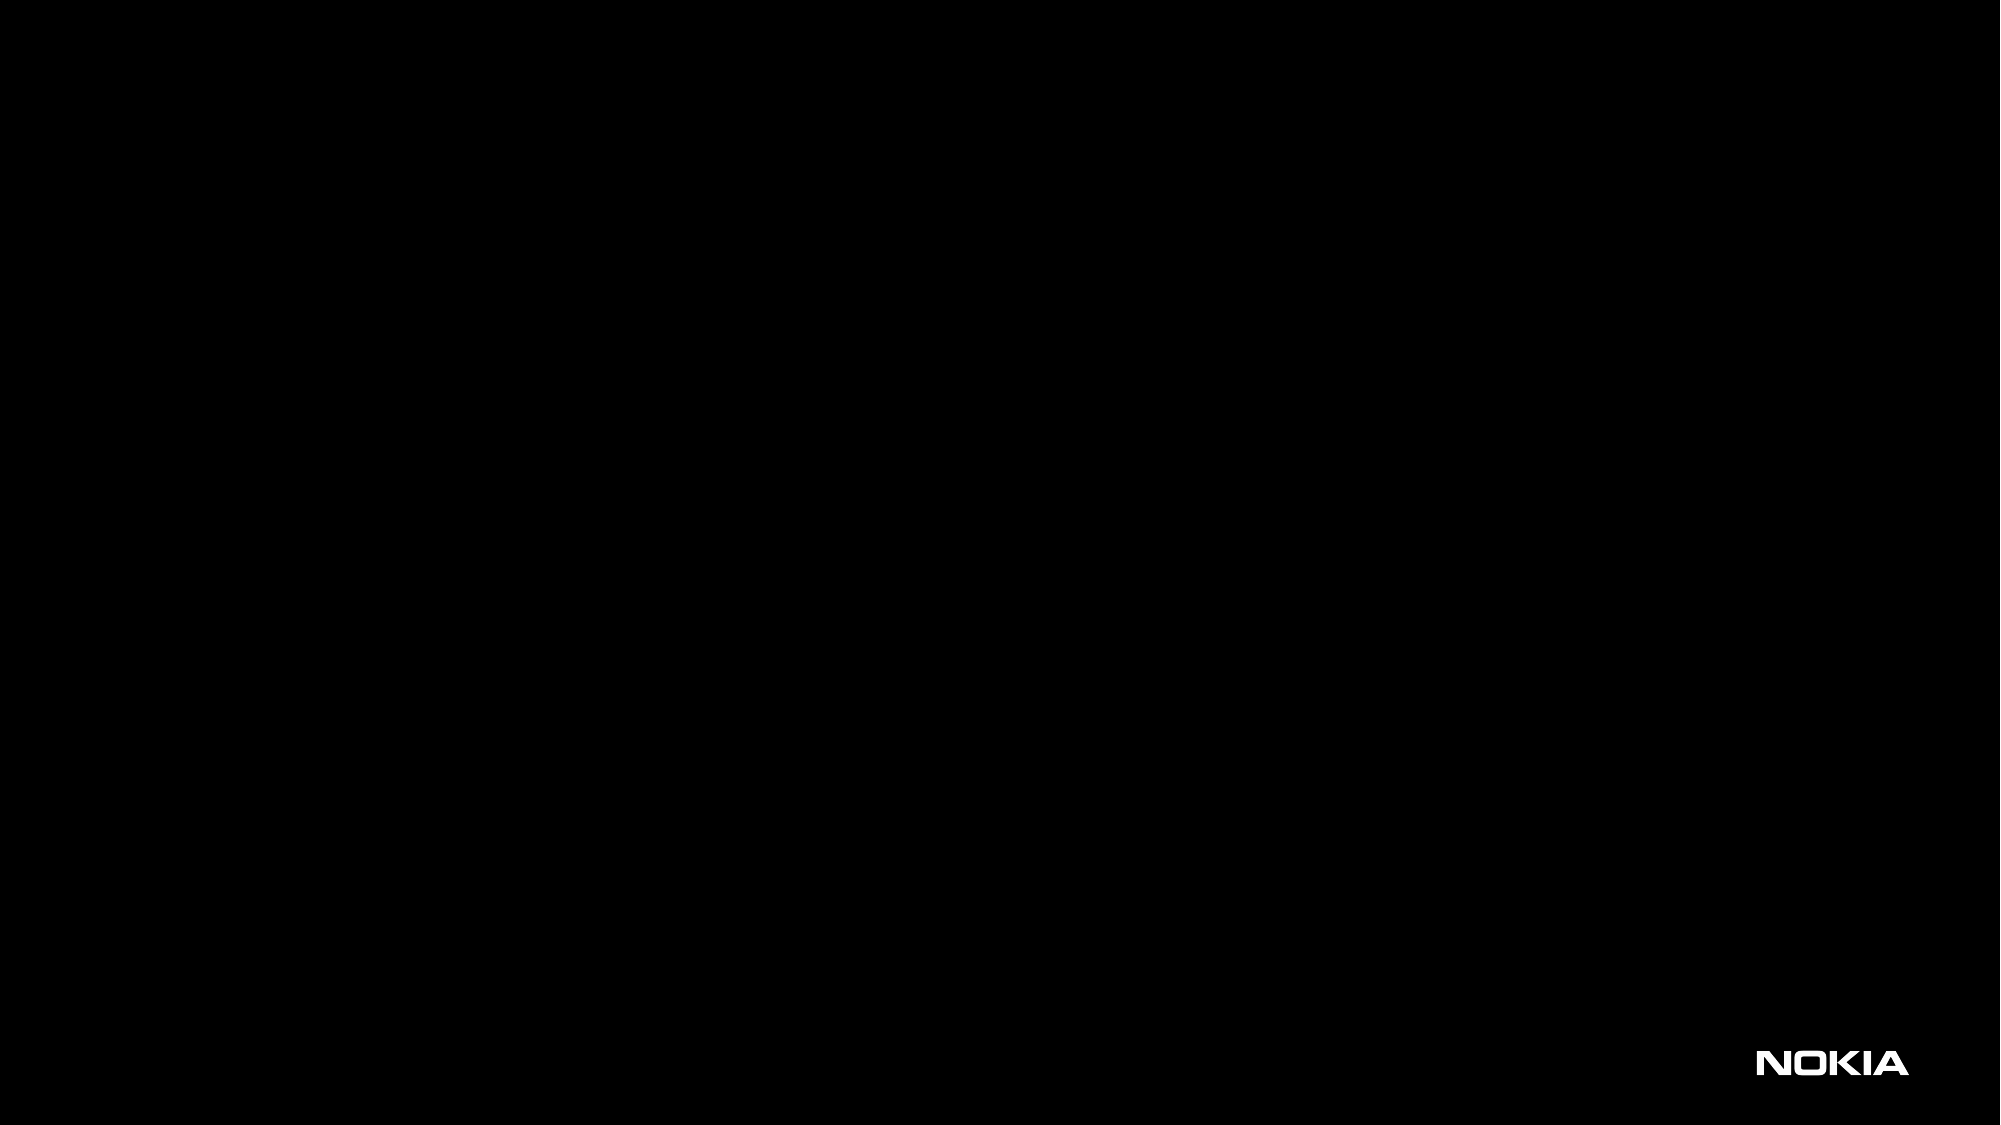

Catalog creation on CBAM for SM and ME: